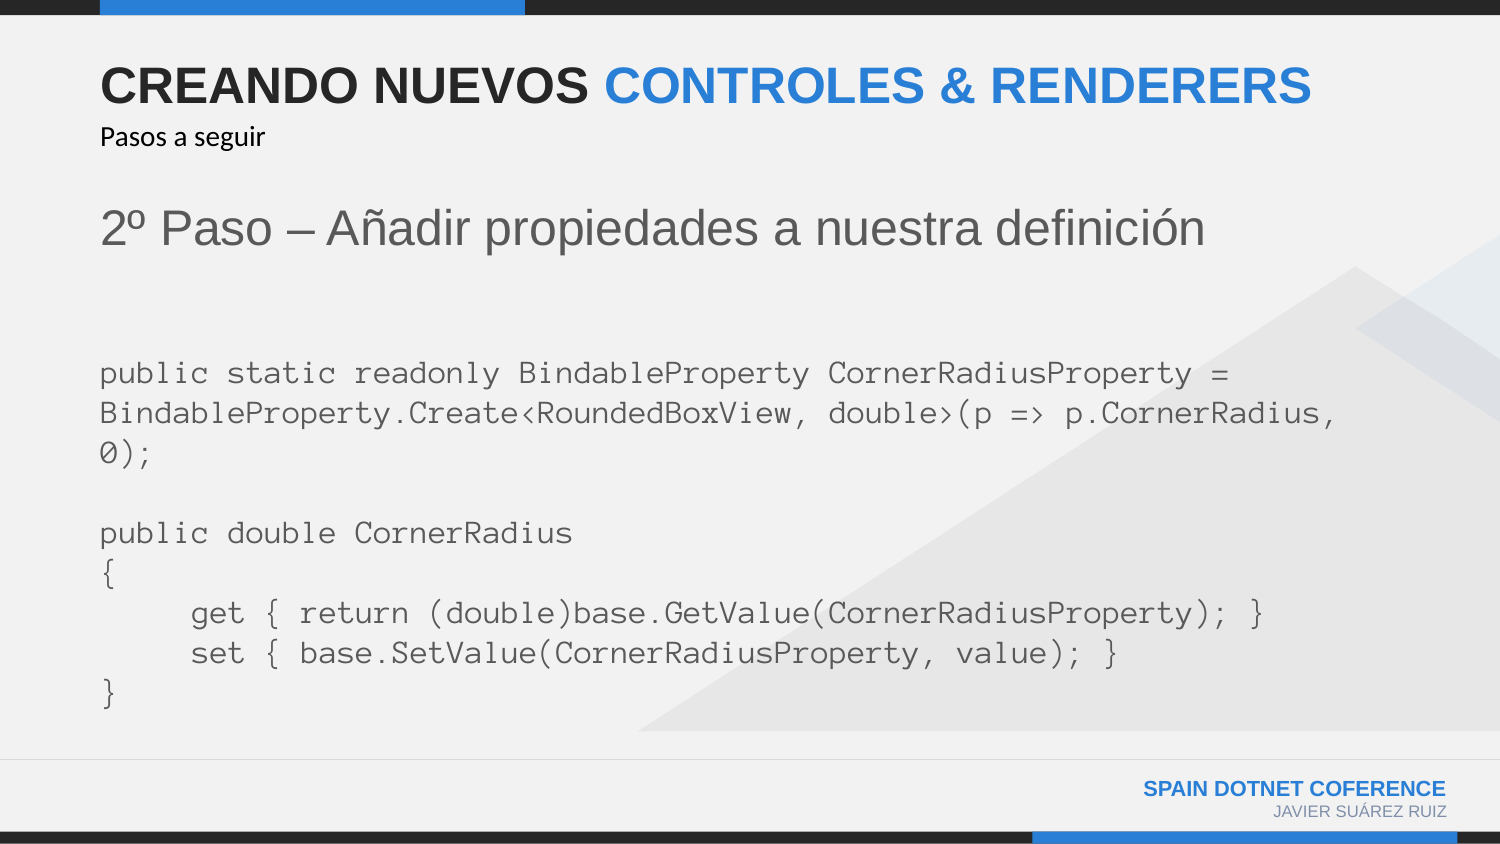

# CREANDO NUEVOS CONTROLES & RENDERERS
Pasos a seguir
2º Paso – Añadir propiedades a nuestra definición
public static readonly BindableProperty CornerRadiusProperty =
BindableProperty.Create<RoundedBoxView, double>(p => p.CornerRadius, 0);

public double CornerRadius
{
     get { return (double)base.GetValue(CornerRadiusProperty); }
     set { base.SetValue(CornerRadiusProperty, value); }
}